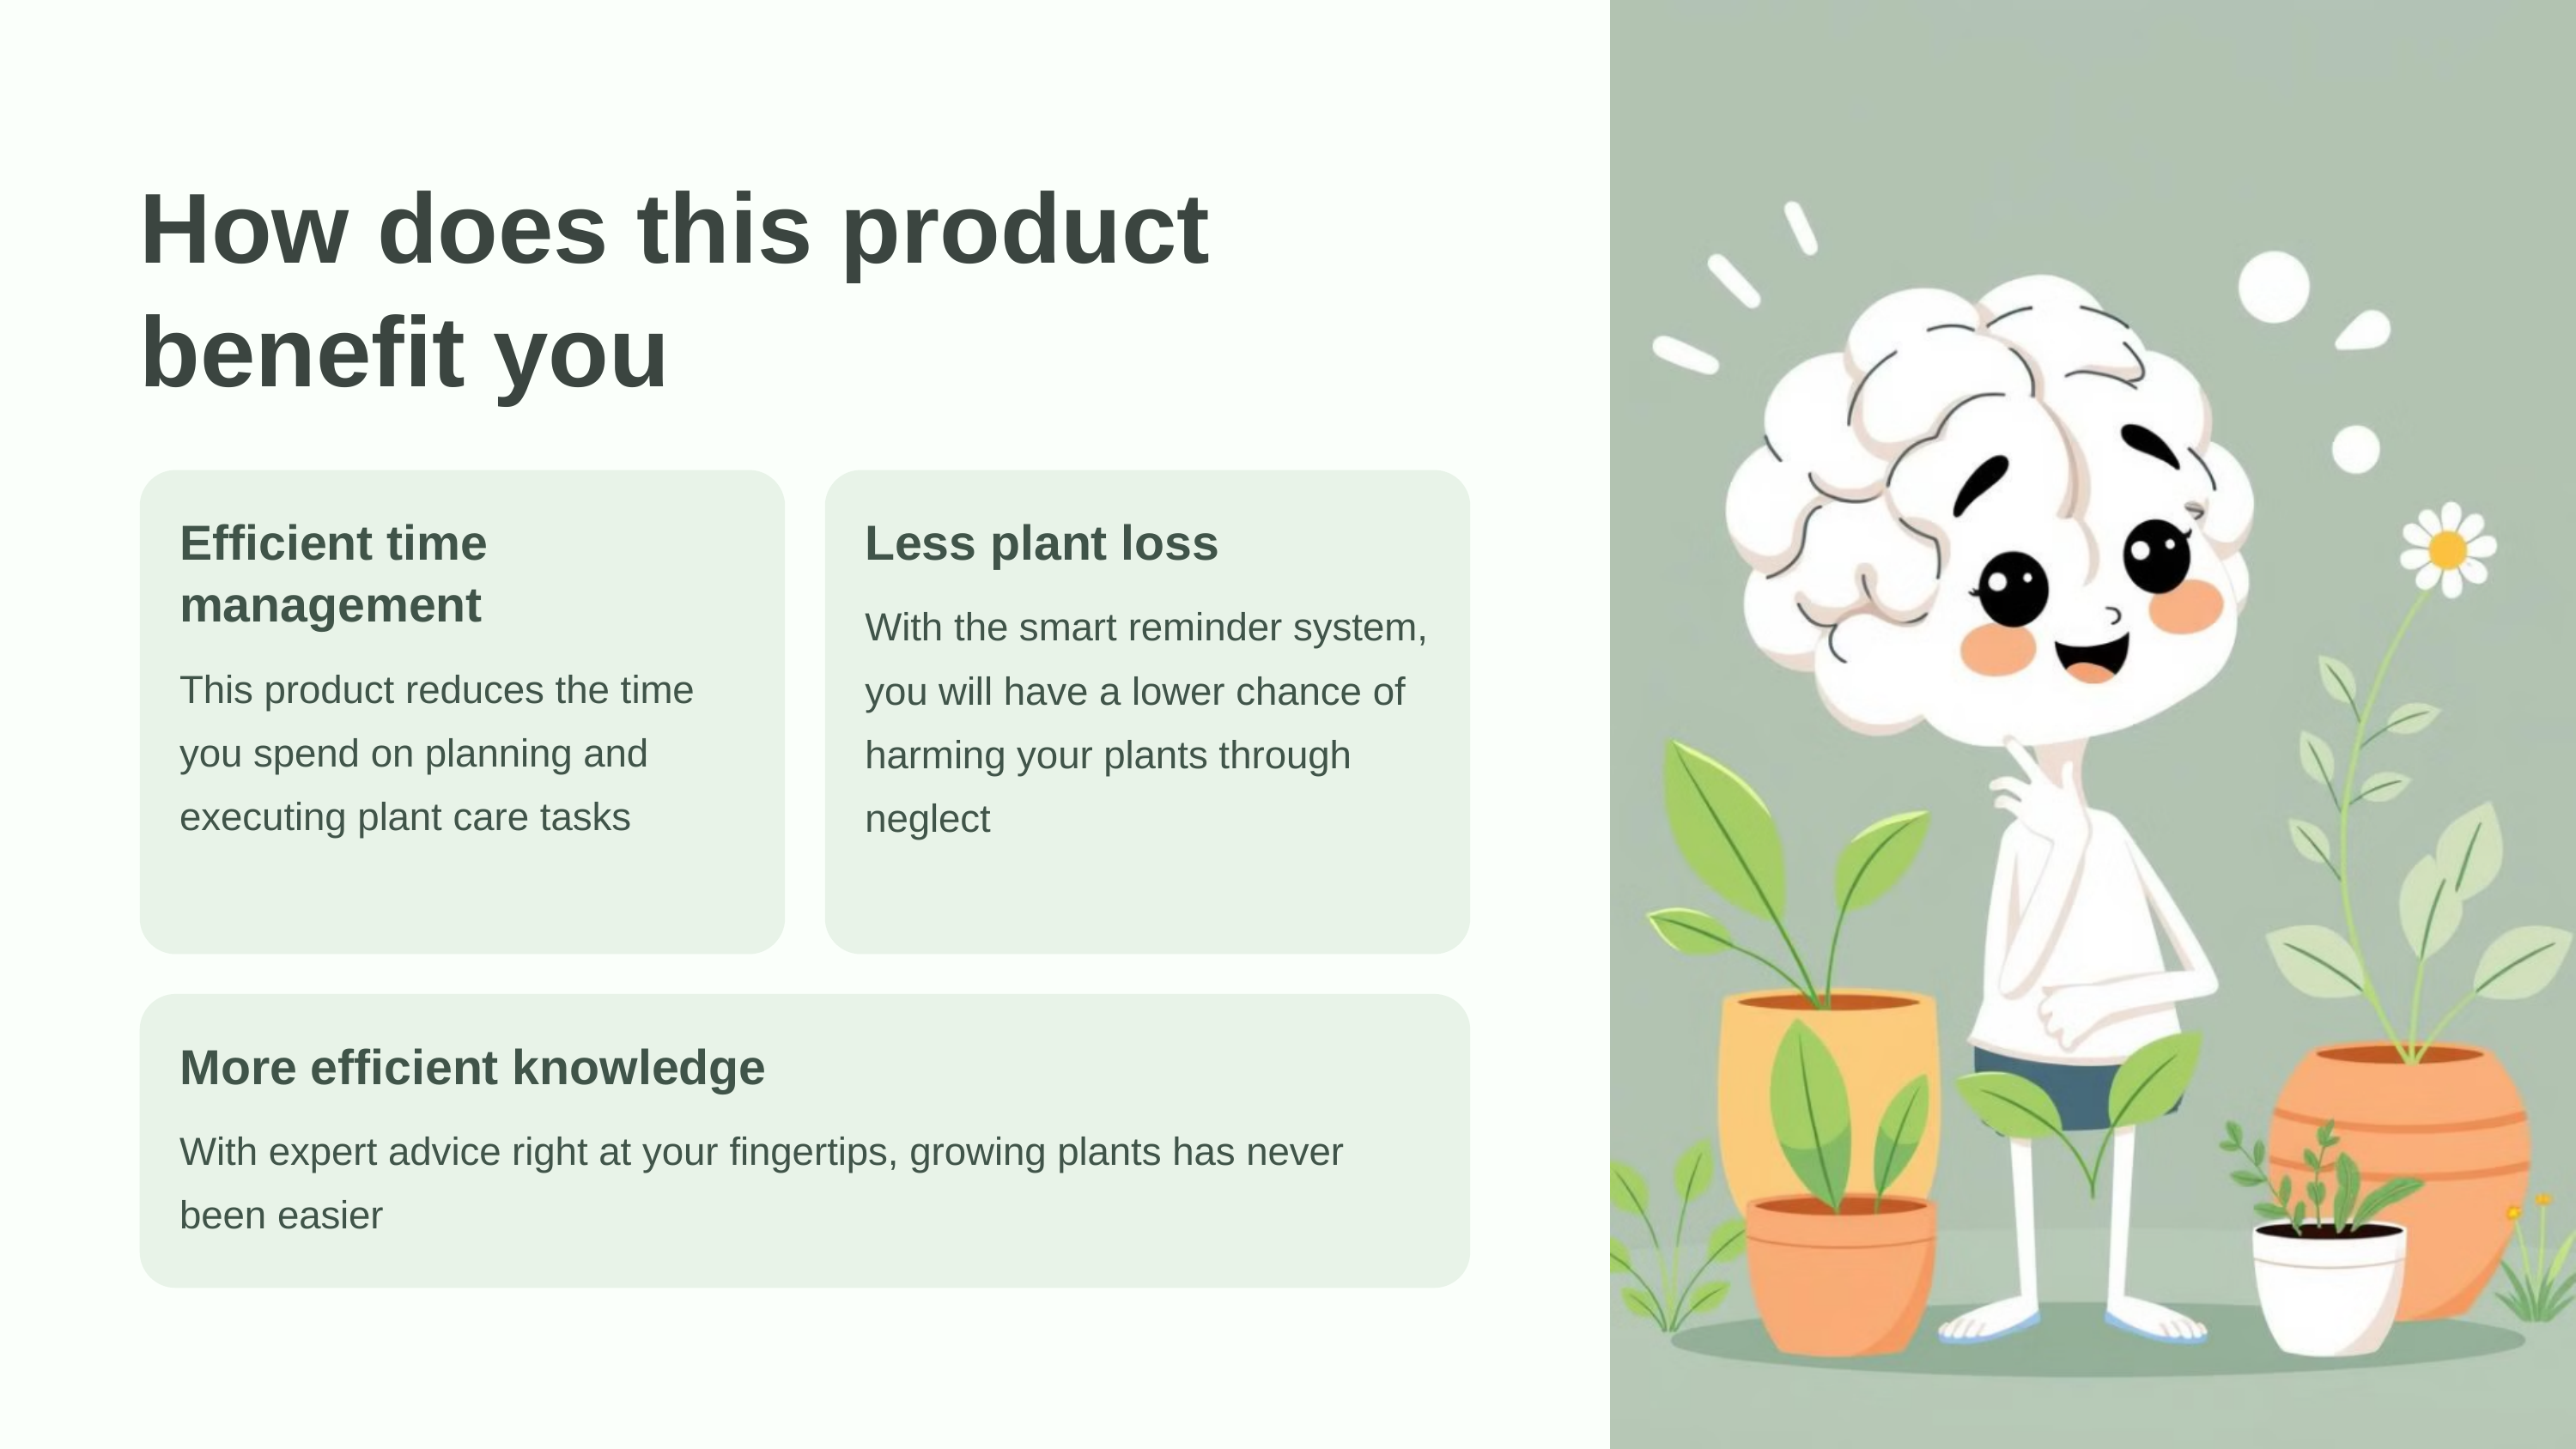

How does this product benefit you

Efficient time management

Less plant loss

With the smart reminder system, you will have a lower chance of harming your plants through neglect

This product reduces the time you spend on planning and executing plant care tasks

More efficient knowledge

With expert advice right at your fingertips, growing plants has never been easier